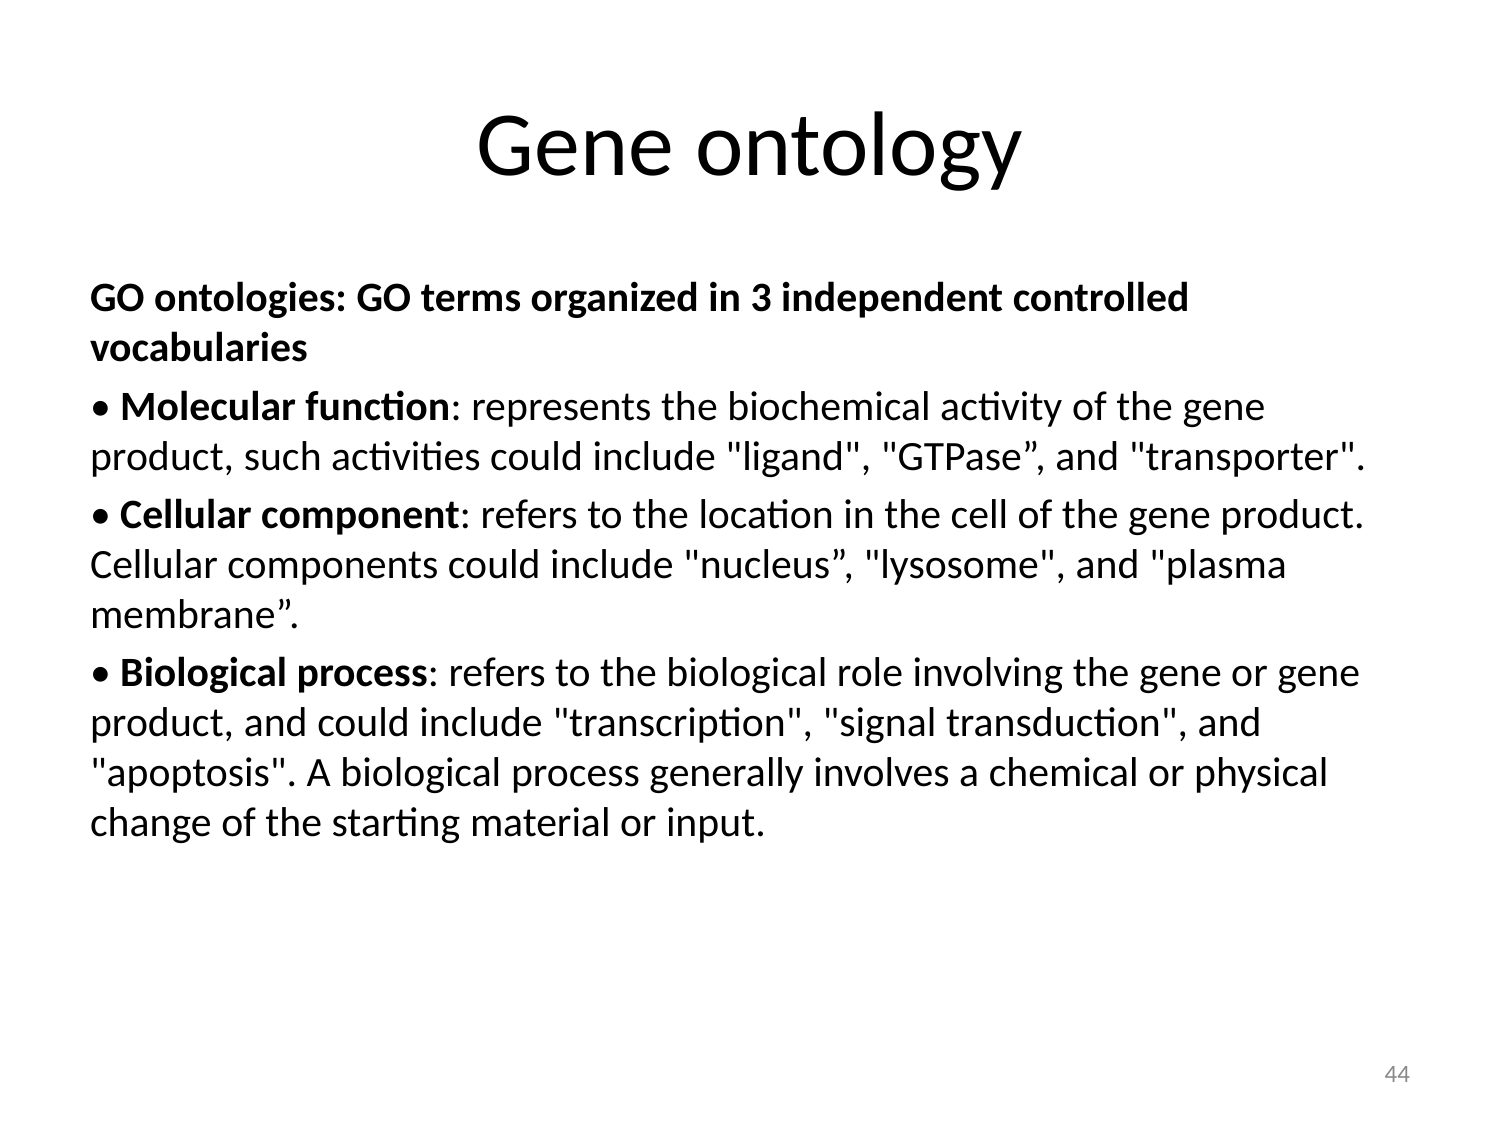

# Gene ontology
GO ontologies: GO terms organized in 3 independent controlled vocabularies
• Molecular function: represents the biochemical activity of the gene product, such activities could include "ligand", "GTPase”, and "transporter".
• Cellular component: refers to the location in the cell of the gene product. Cellular components could include "nucleus”, "lysosome", and "plasma membrane”.
• Biological process: refers to the biological role involving the gene or gene product, and could include "transcription", "signal transduction", and "apoptosis". A biological process generally involves a chemical or physical change of the starting material or input.
44